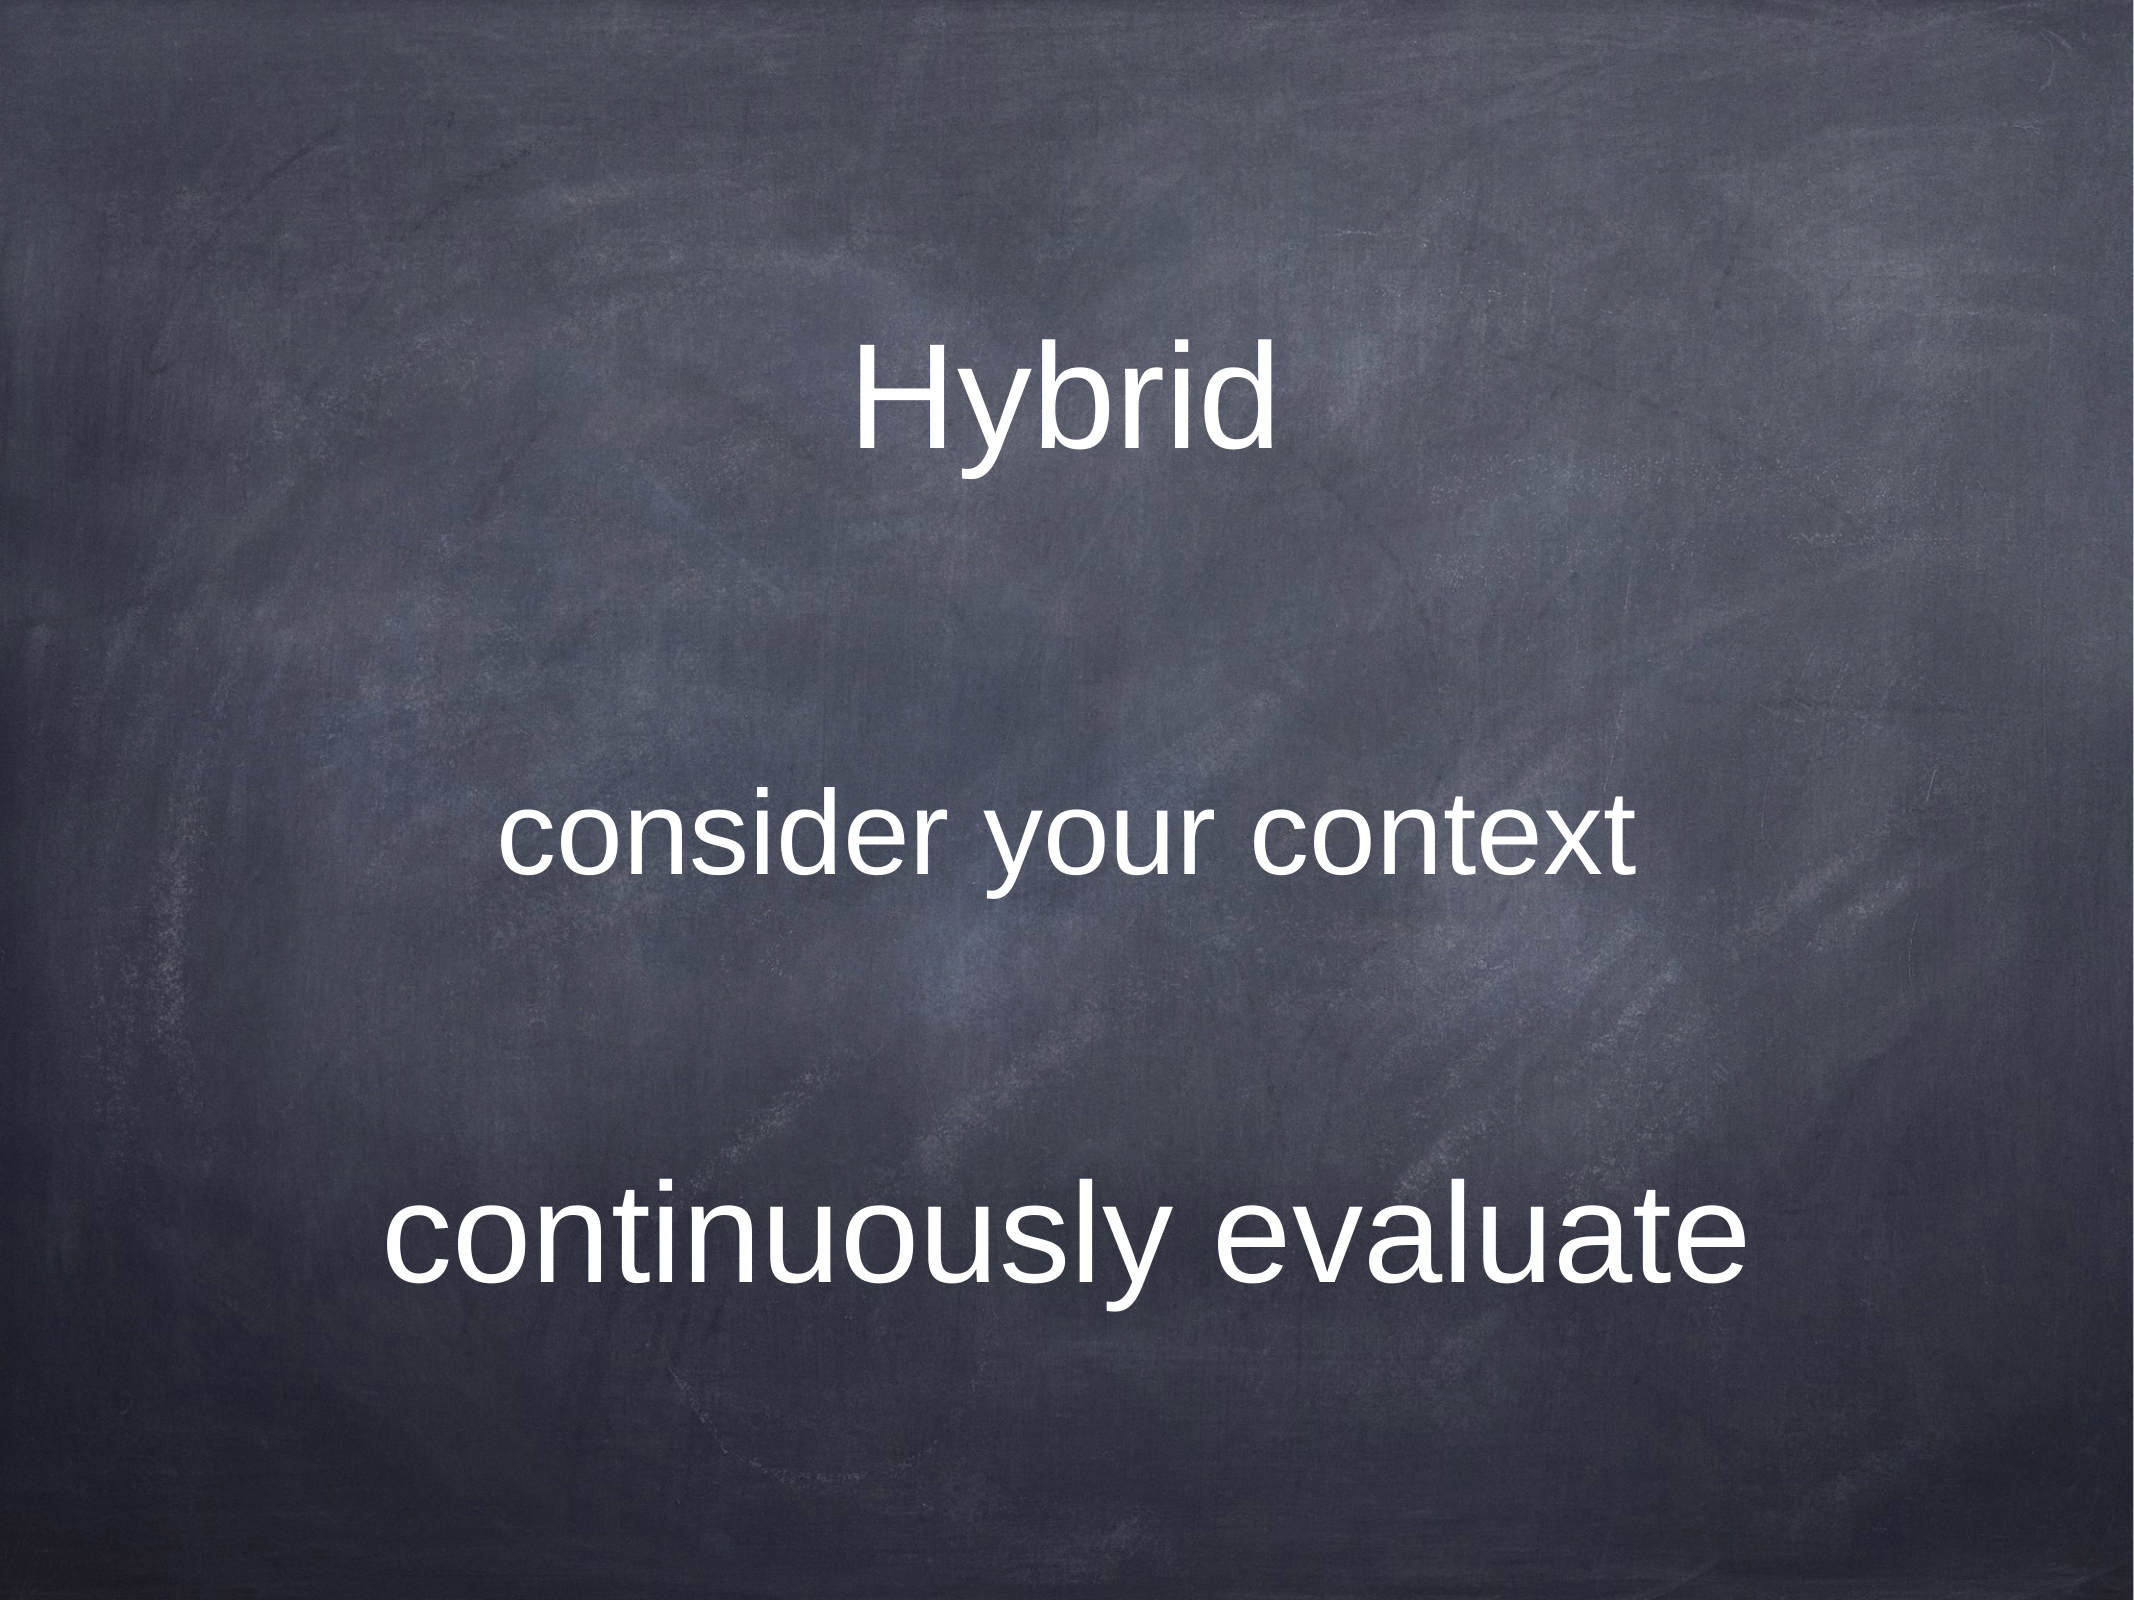

# Hybrid
consider your context
continuously evaluate